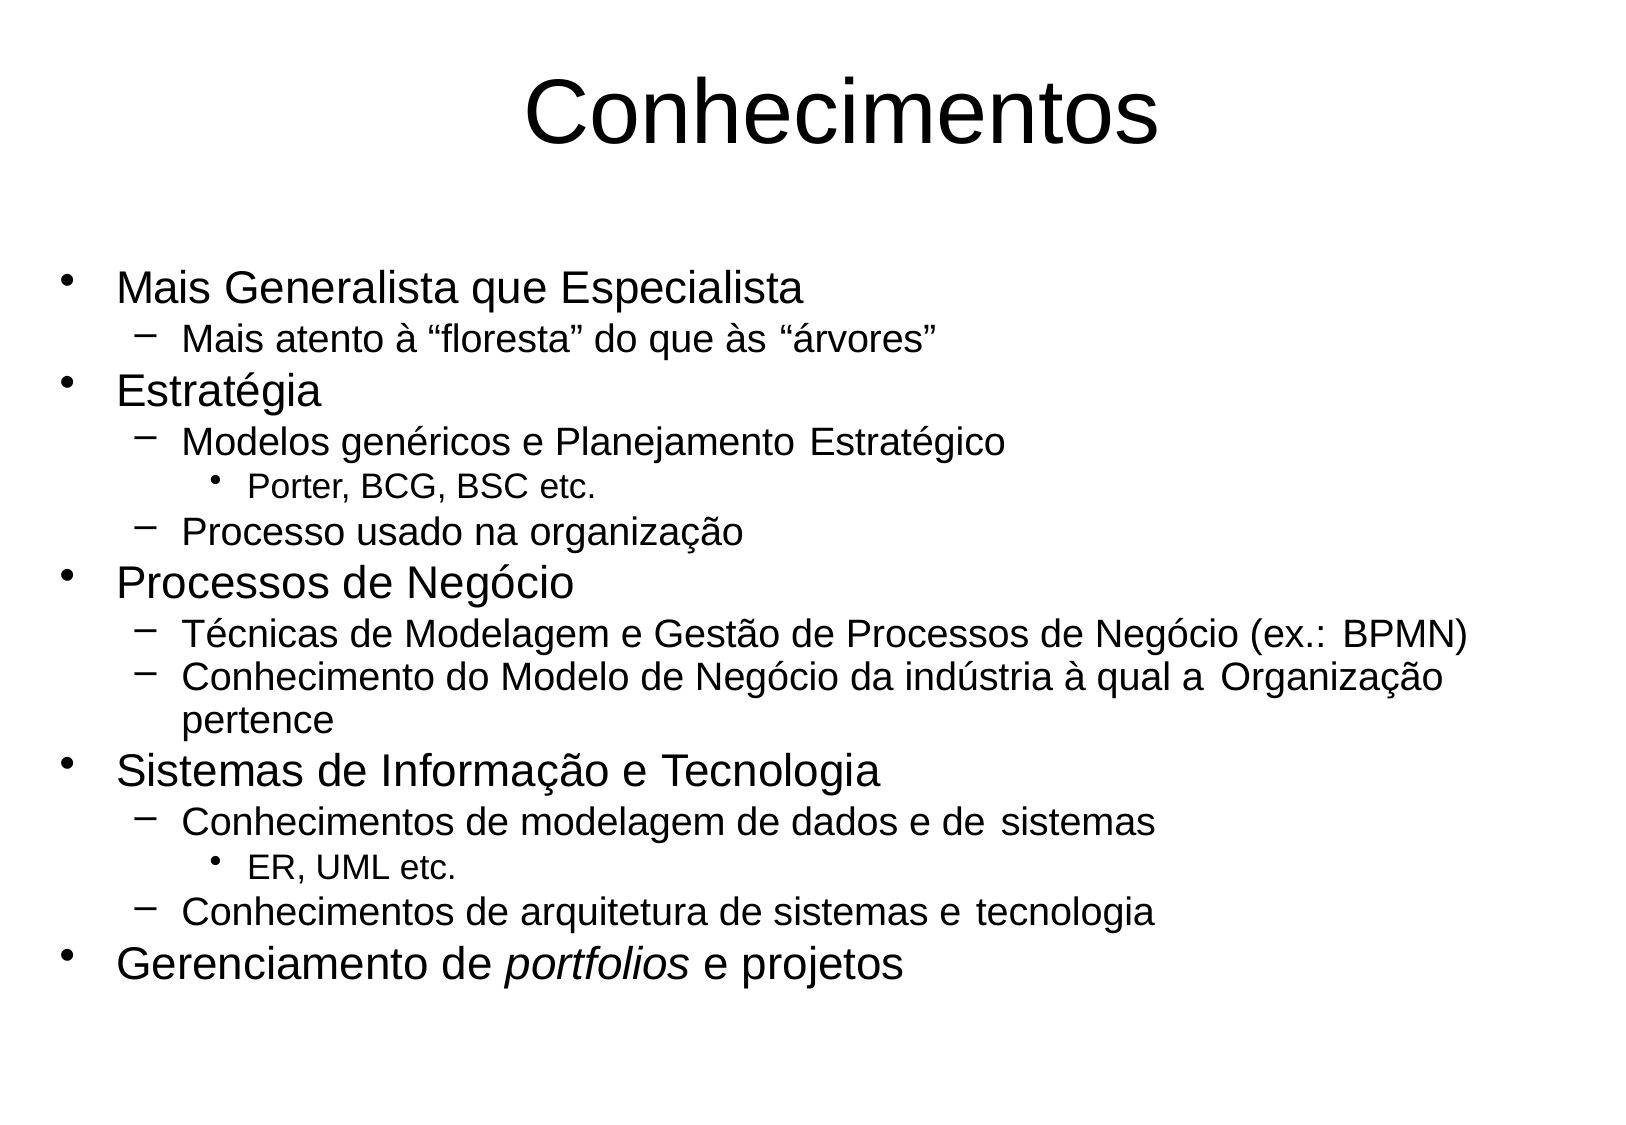

# Conhecimentos
Mais Generalista que Especialista
Mais atento à “floresta” do que às “árvores”
Estratégia
Modelos genéricos e Planejamento Estratégico
Porter, BCG, BSC etc.
Processo usado na organização
Processos de Negócio
Técnicas de Modelagem e Gestão de Processos de Negócio (ex.: BPMN)
Conhecimento do Modelo de Negócio da indústria à qual a Organização
pertence
Sistemas de Informação e Tecnologia
Conhecimentos de modelagem de dados e de sistemas
ER, UML etc.
Conhecimentos de arquitetura de sistemas e tecnologia
Gerenciamento de portfolios e projetos